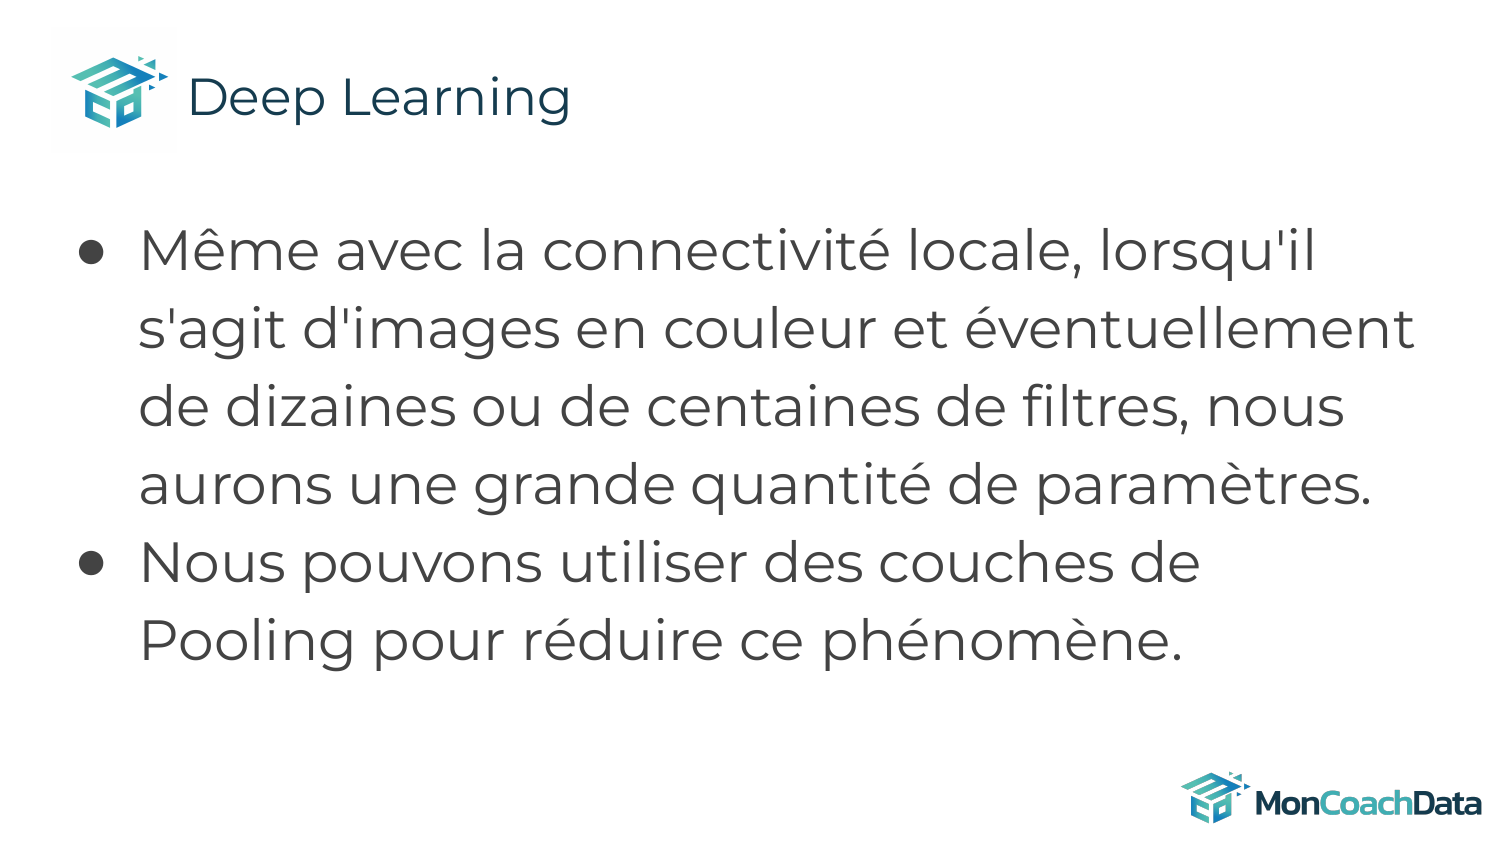

# Deep Learning
Même avec la connectivité locale, lorsqu'il s'agit d'images en couleur et éventuellement de dizaines ou de centaines de filtres, nous aurons une grande quantité de paramètres.
Nous pouvons utiliser des couches de Pooling pour réduire ce phénomène.